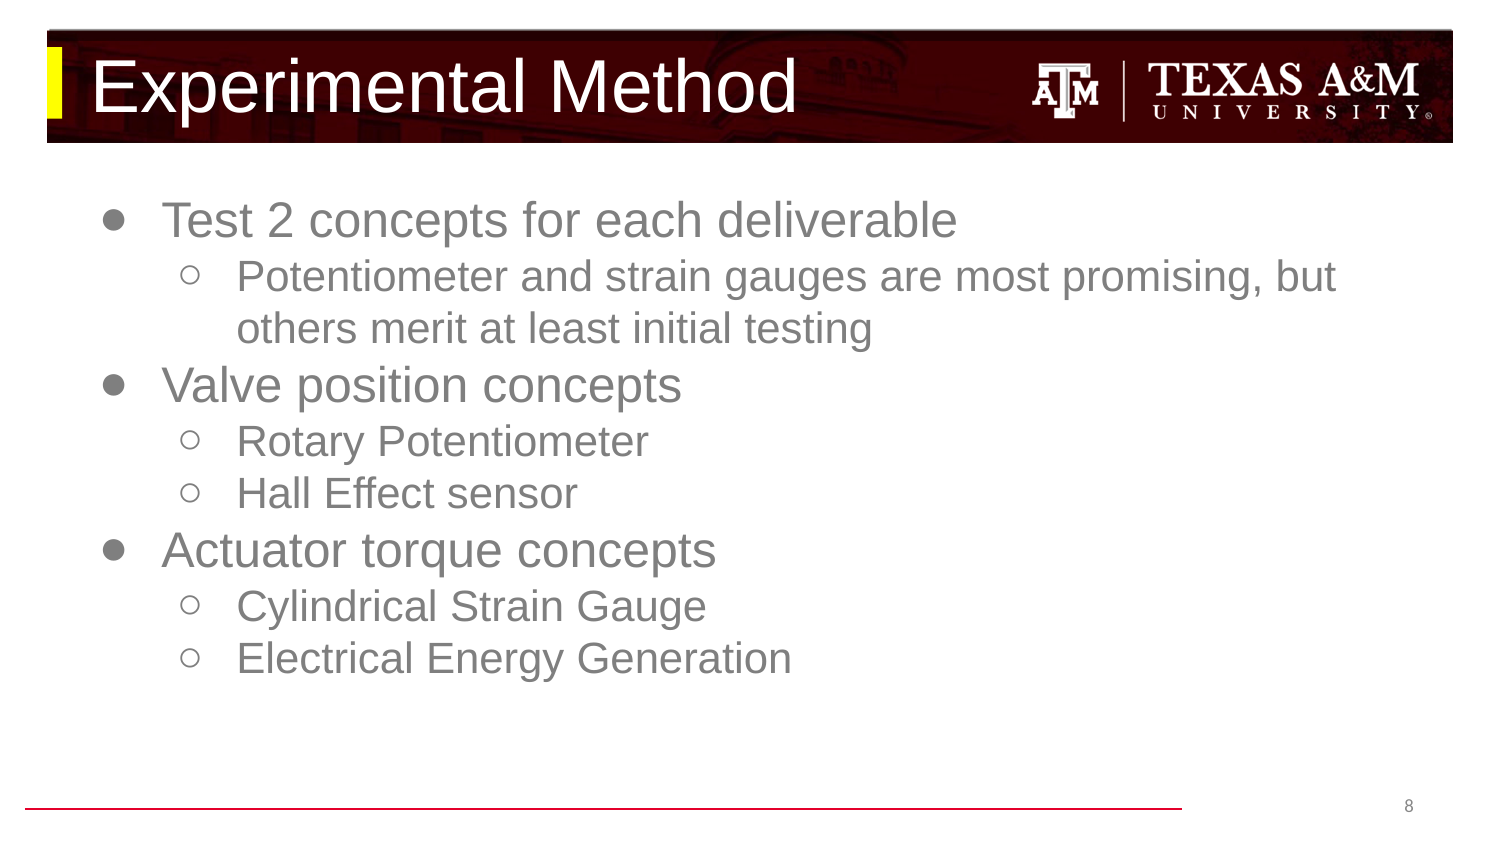

# Experimental Method
Test 2 concepts for each deliverable
Potentiometer and strain gauges are most promising, but others merit at least initial testing
Valve position concepts
Rotary Potentiometer
Hall Effect sensor
Actuator torque concepts
Cylindrical Strain Gauge
Electrical Energy Generation
8